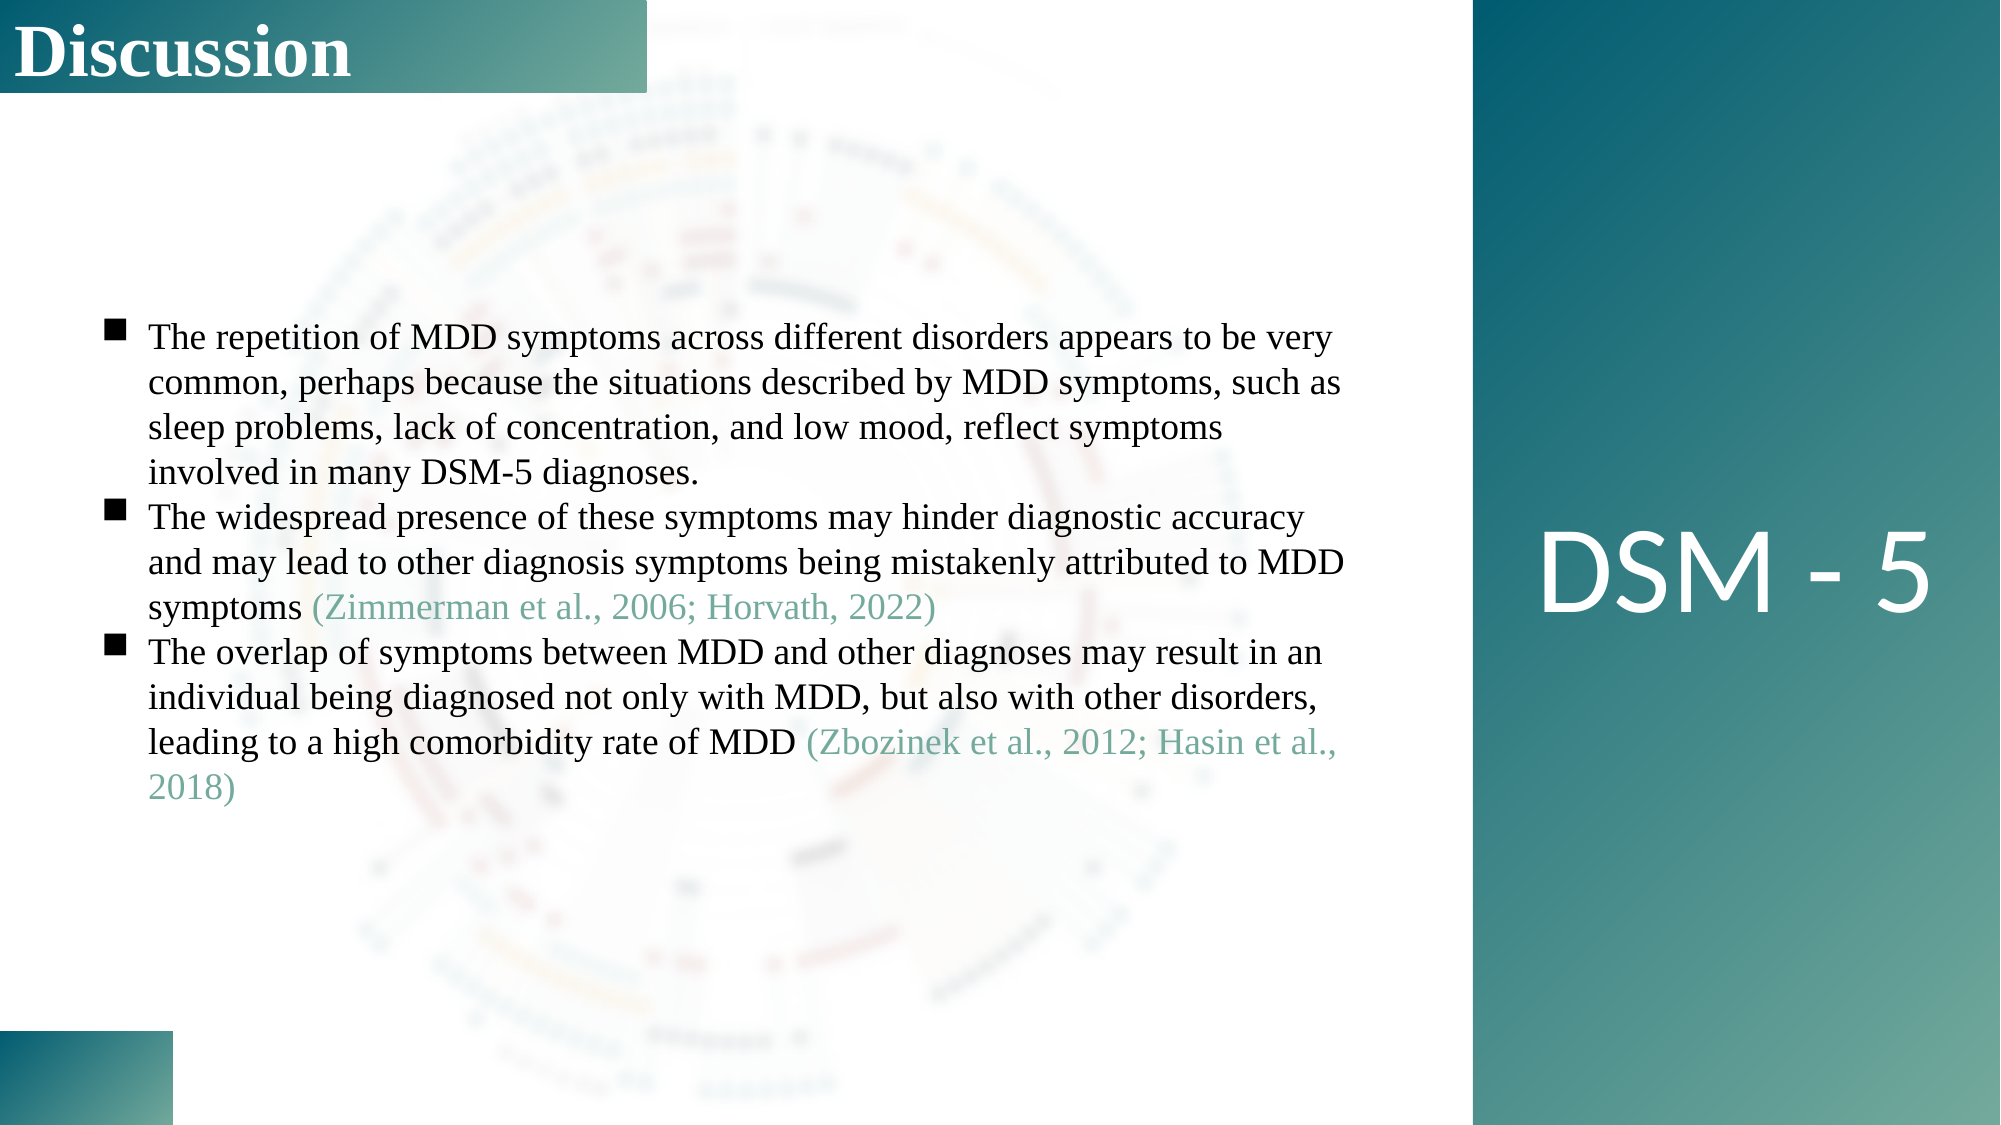

Discussion
DSM - 5
The repetition of MDD symptoms across different disorders appears to be very common, perhaps because the situations described by MDD symptoms, such as sleep problems, lack of concentration, and low mood, reflect symptoms involved in many DSM-5 diagnoses.
The widespread presence of these symptoms may hinder diagnostic accuracy and may lead to other diagnosis symptoms being mistakenly attributed to MDD symptoms (Zimmerman et al., 2006; Horvath, 2022)
The overlap of symptoms between MDD and other diagnoses may result in an individual being diagnosed not only with MDD, but also with other disorders, leading to a high comorbidity rate of MDD (Zbozinek et al., 2012; Hasin et al., 2018)